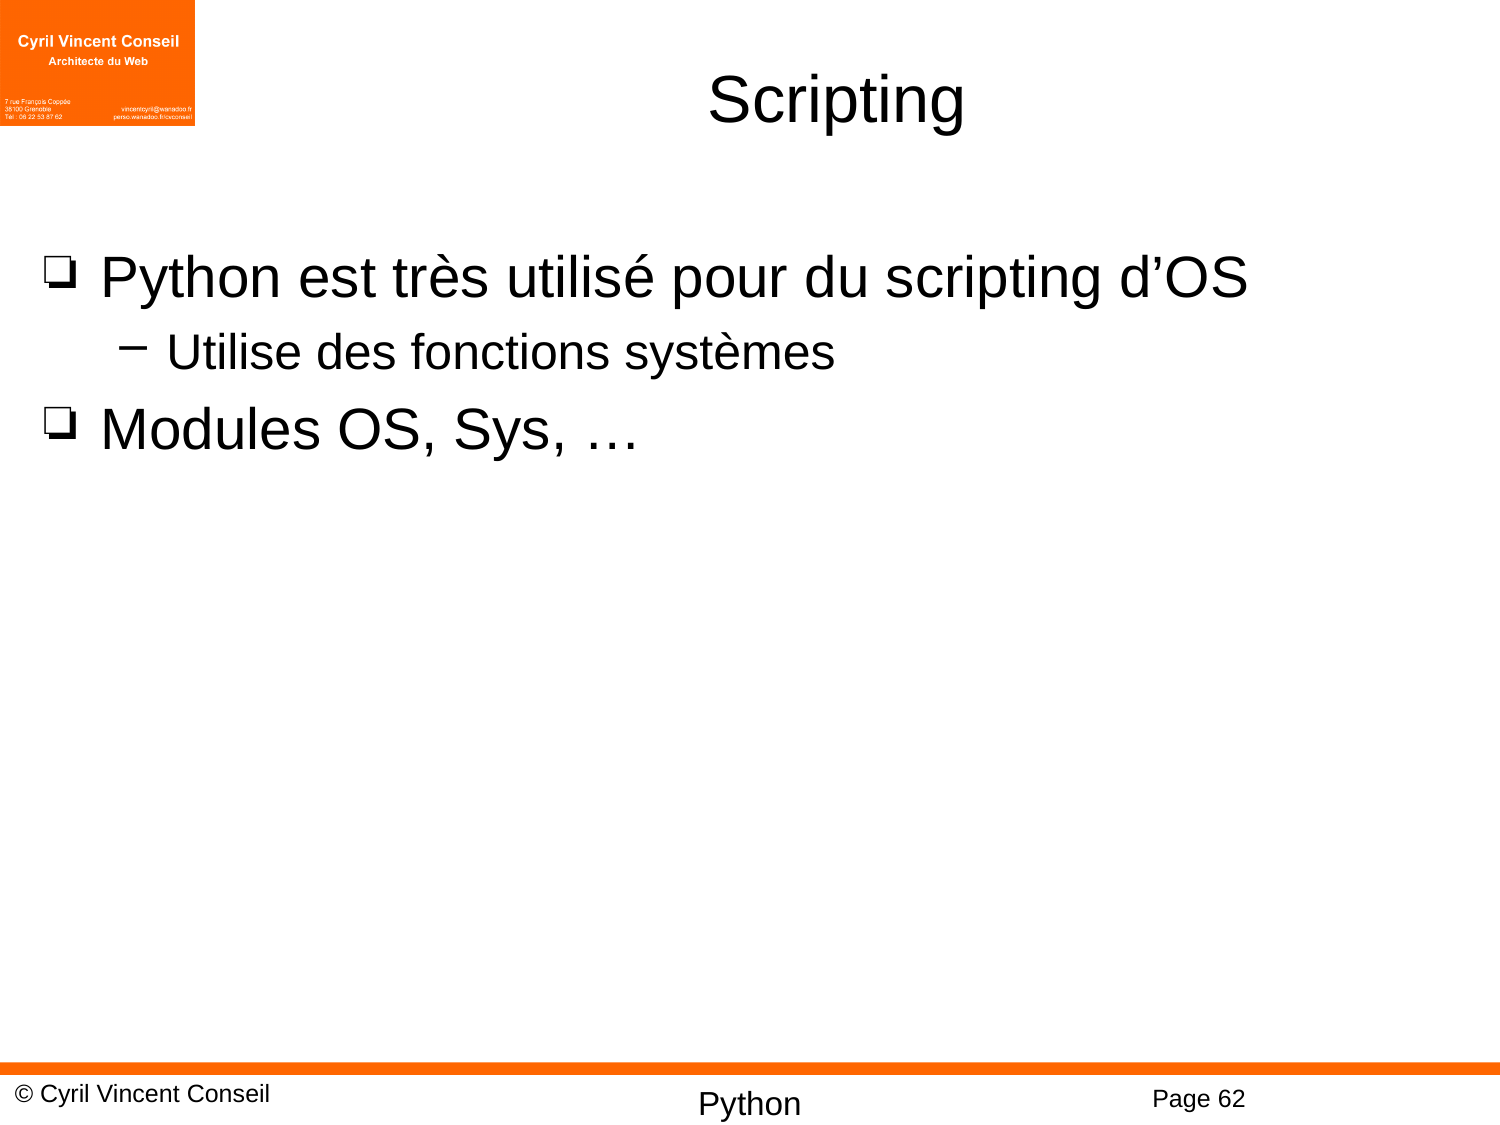

# Scripting
Python est très utilisé pour du scripting d’OS
Utilise des fonctions systèmes
Modules OS, Sys, …